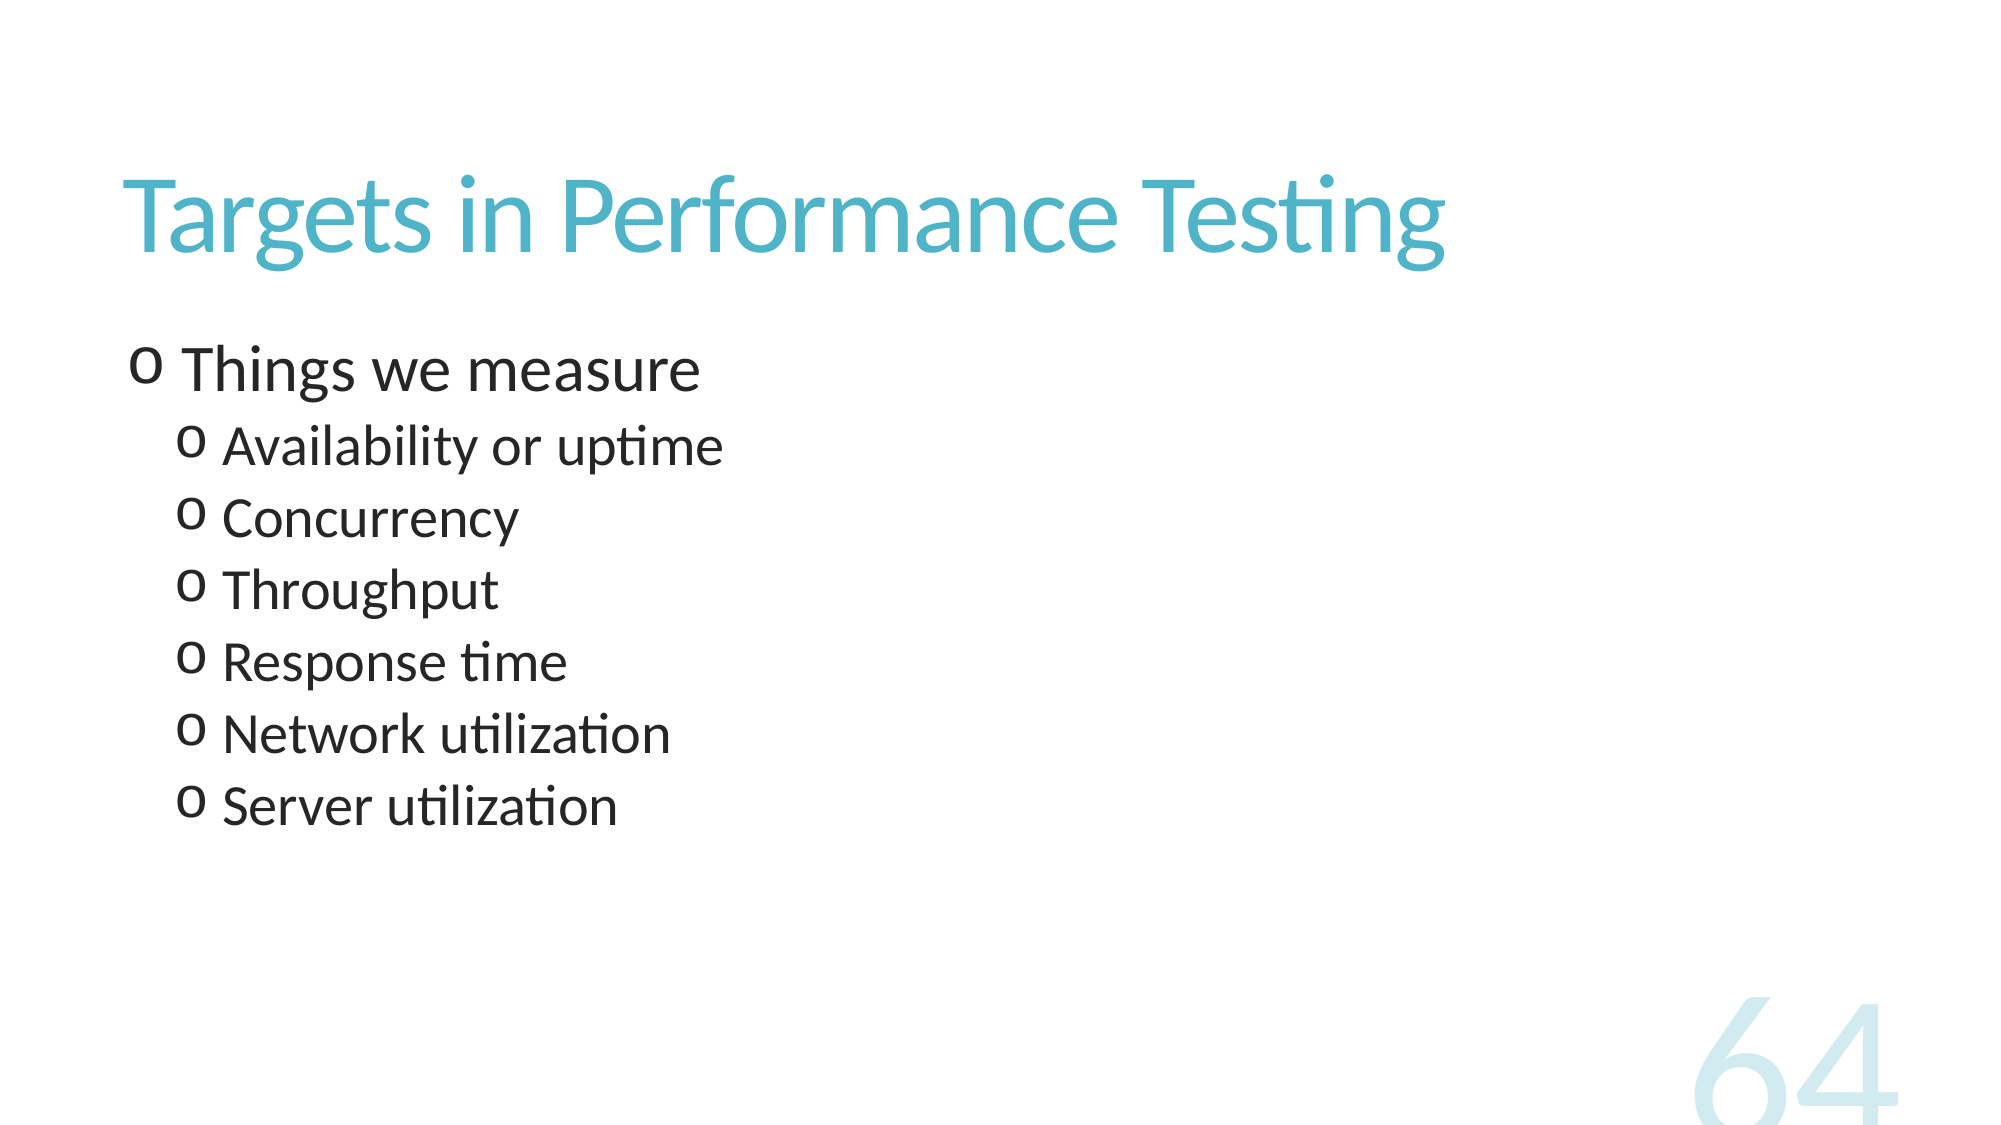

# Targets in Performance Testing
 Things we measure
 Availability or uptime
 Concurrency
 Throughput
 Response time
 Network utilization
 Server utilization
64